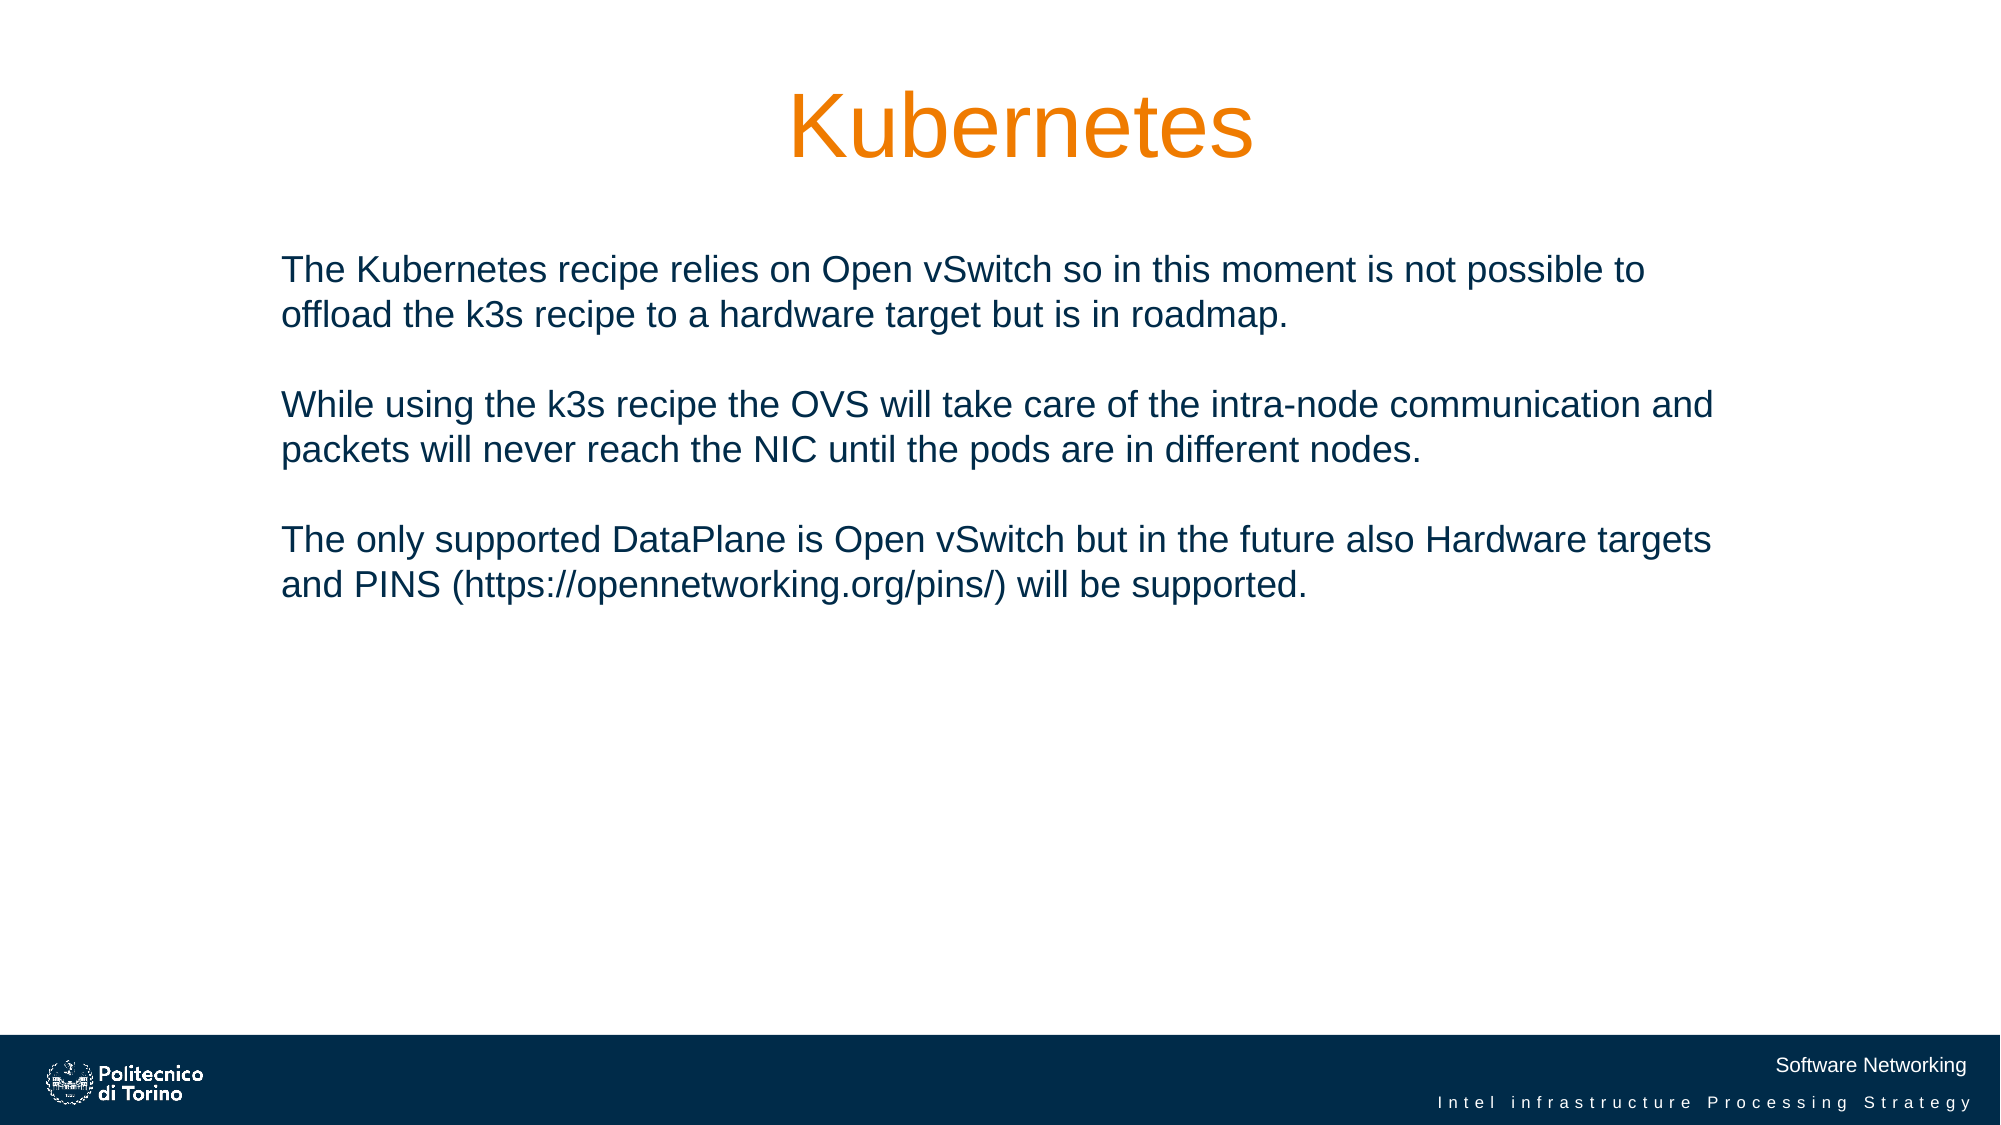

# Kubernetes
The Kubernetes recipe relies on Open vSwitch so in this moment is not possible to offload the k3s recipe to a hardware target but is in roadmap.

While using the k3s recipe the OVS will take care of the intra-node communication and packets will never reach the NIC until the pods are in different nodes.

The only supported DataPlane is Open vSwitch but in the future also Hardware targets and PINS (https://opennetworking.org/pins/) will be supported.
Software Networking
Intel infrastructure Processing Strategy